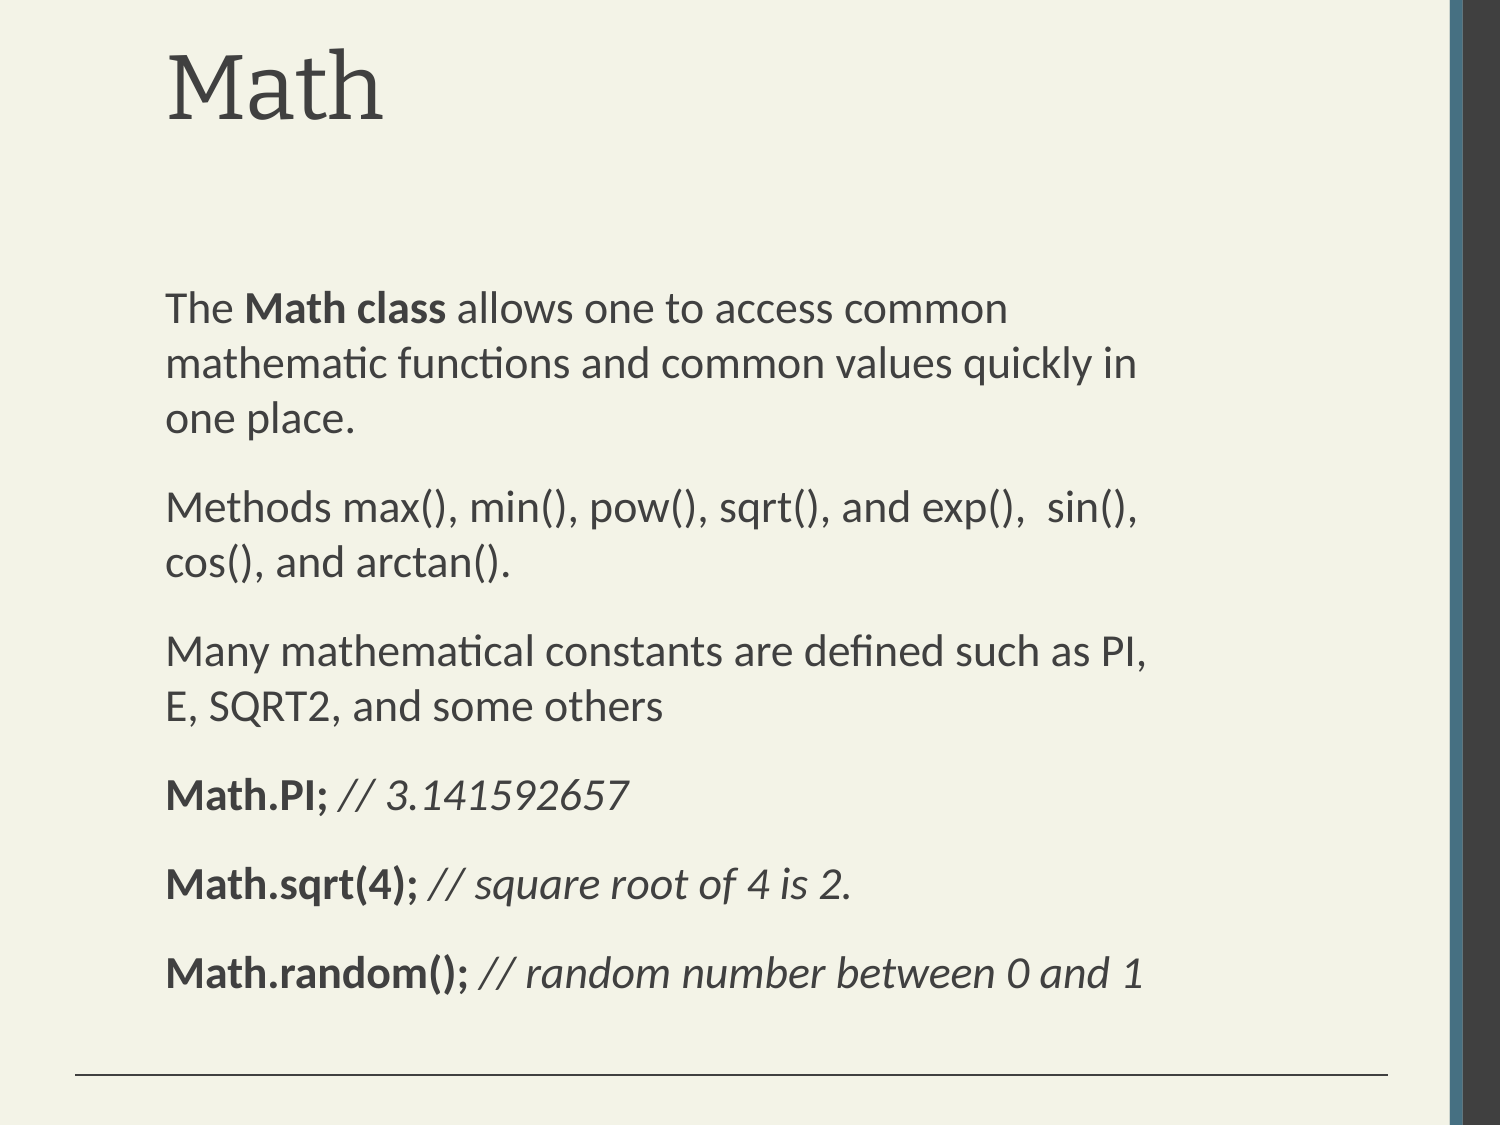

# Math

The Math class allows one to access common mathematic functions and common values quickly in one place.
Methods max(), min(), pow(), sqrt(), and exp(),  sin(), cos(), and arctan().
Many mathematical constants are defined such as PI, E, SQRT2, and some others
Math.PI; // 3.141592657
Math.sqrt(4); // square root of 4 is 2.
Math.random(); // random number between 0 and 1